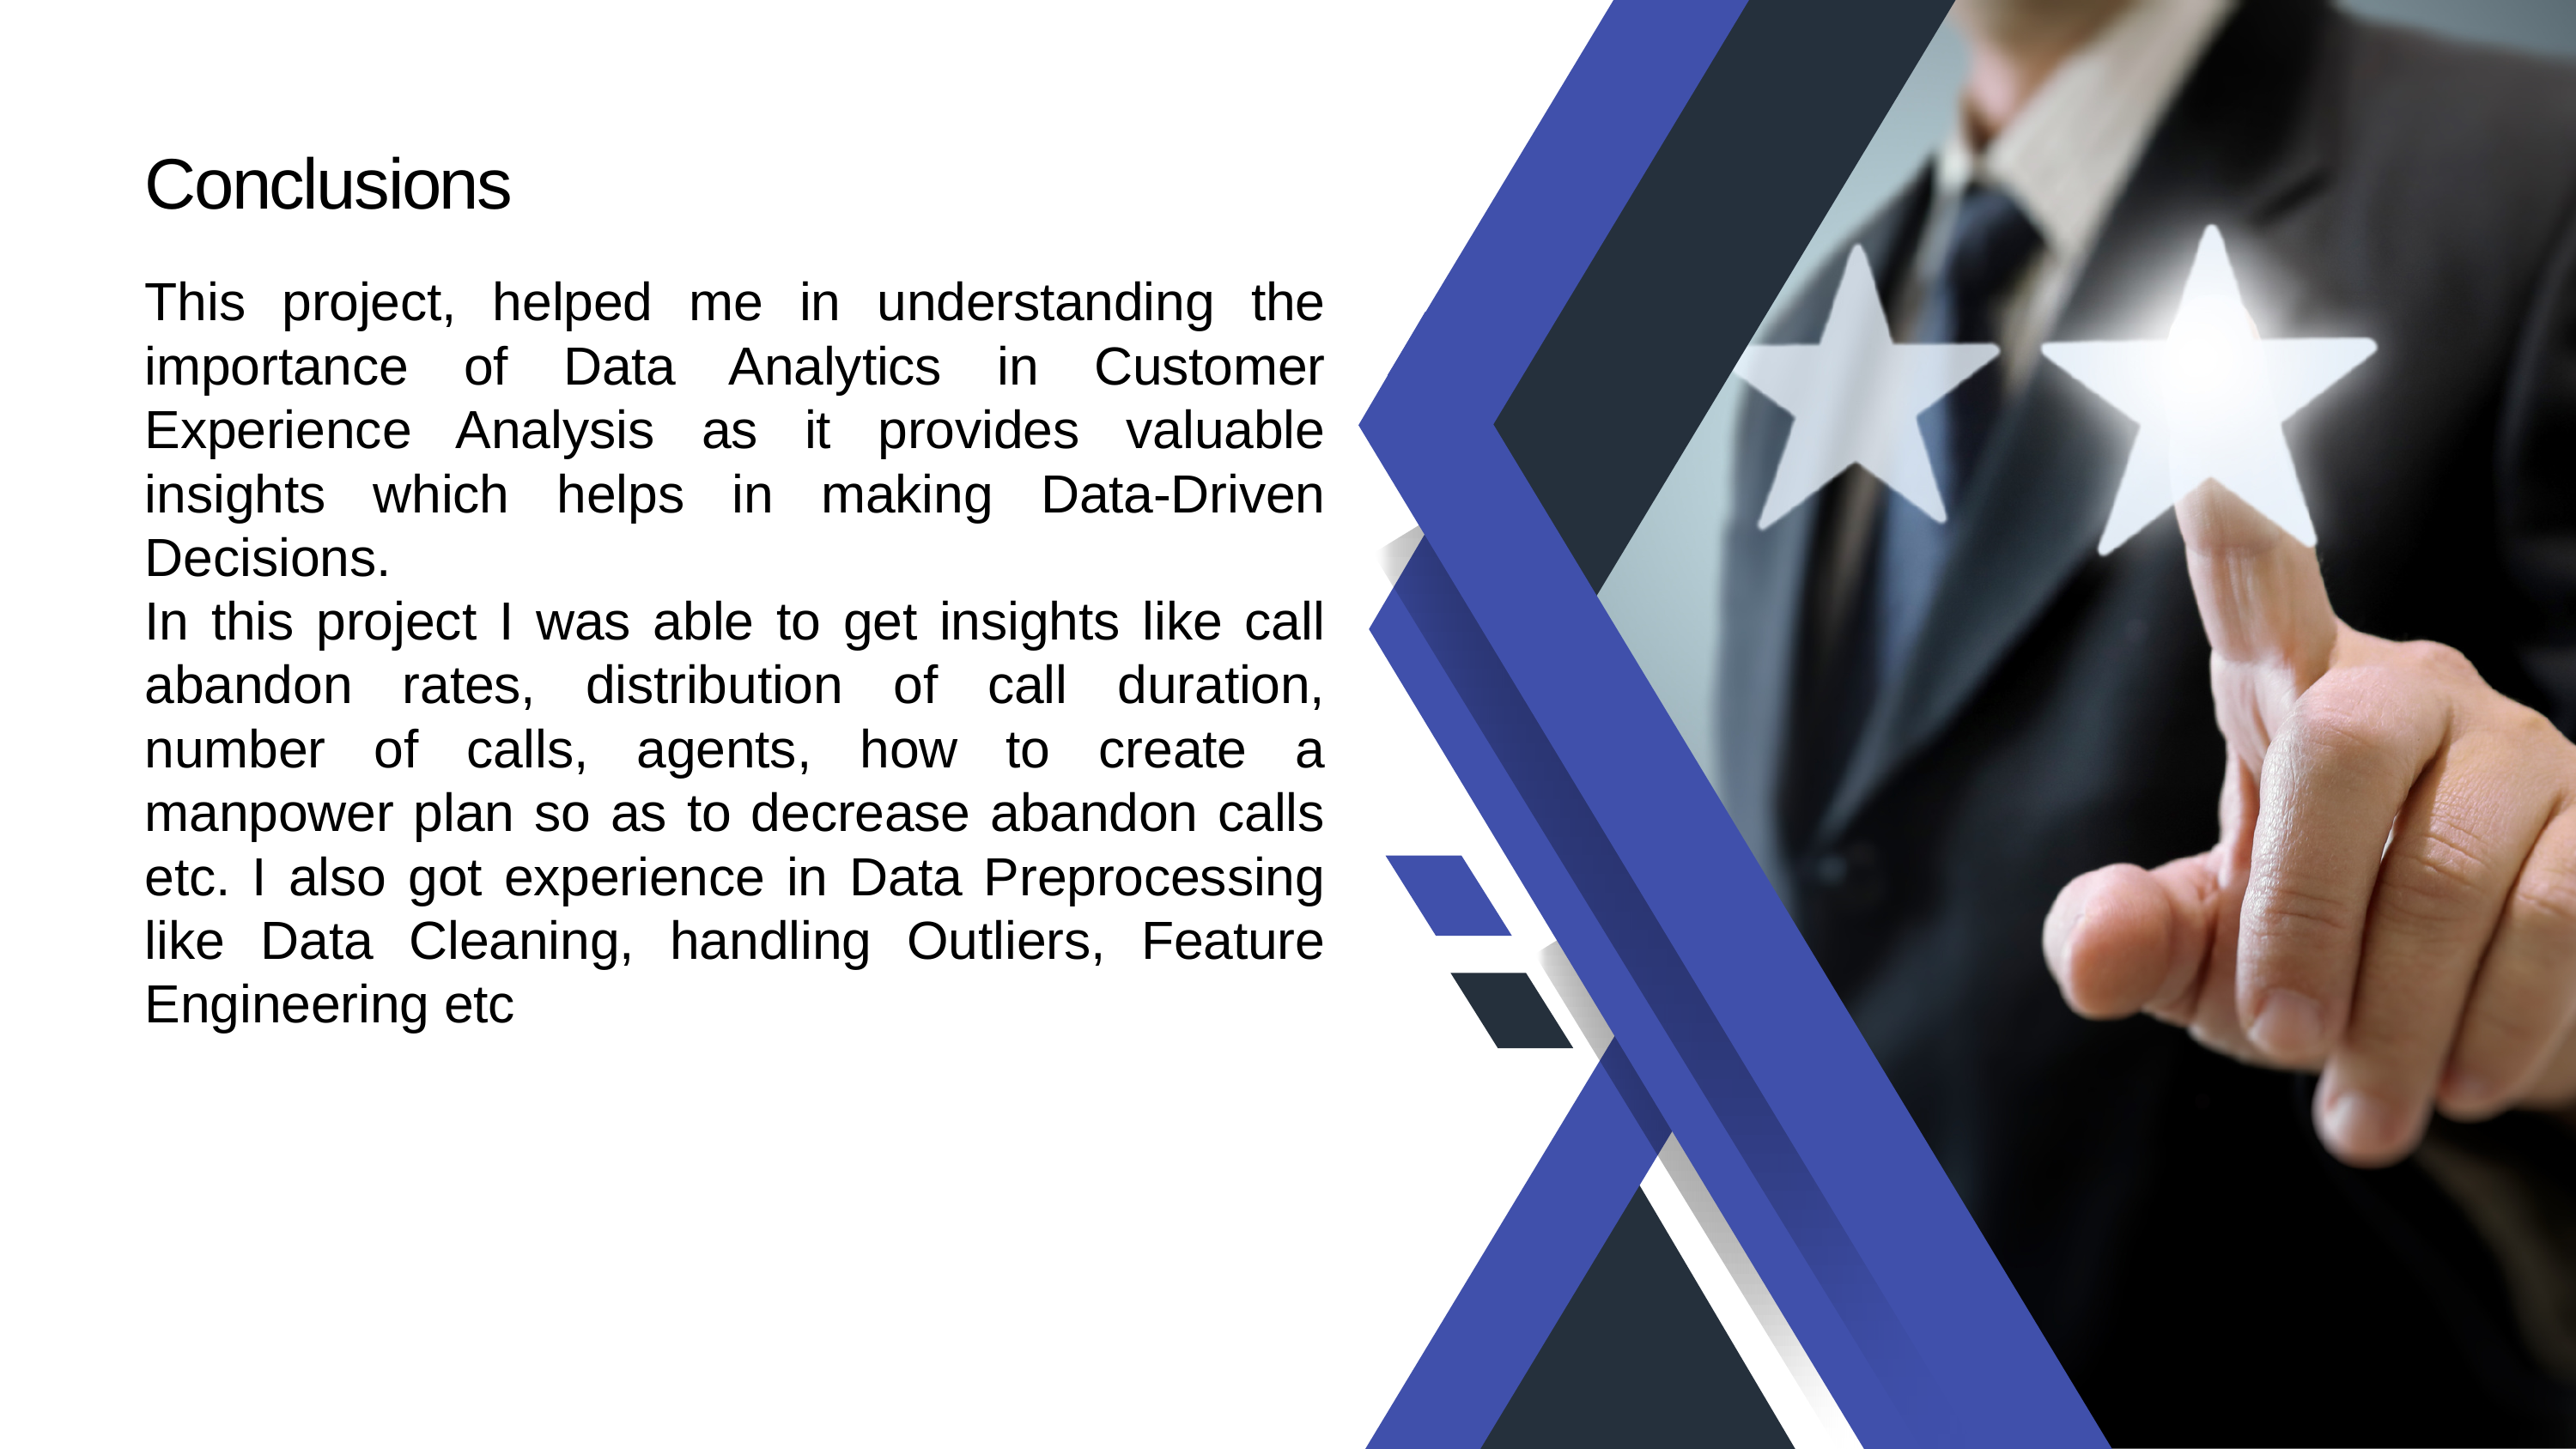

Conclusions
This project, helped me in understanding the importance of Data Analytics in Customer Experience Analysis as it provides valuable insights which helps in making Data-Driven Decisions.
In this project I was able to get insights like call abandon rates, distribution of call duration, number of calls, agents, how to create a manpower plan so as to decrease abandon calls etc. I also got experience in Data Preprocessing like Data Cleaning, handling Outliers, Feature Engineering etc